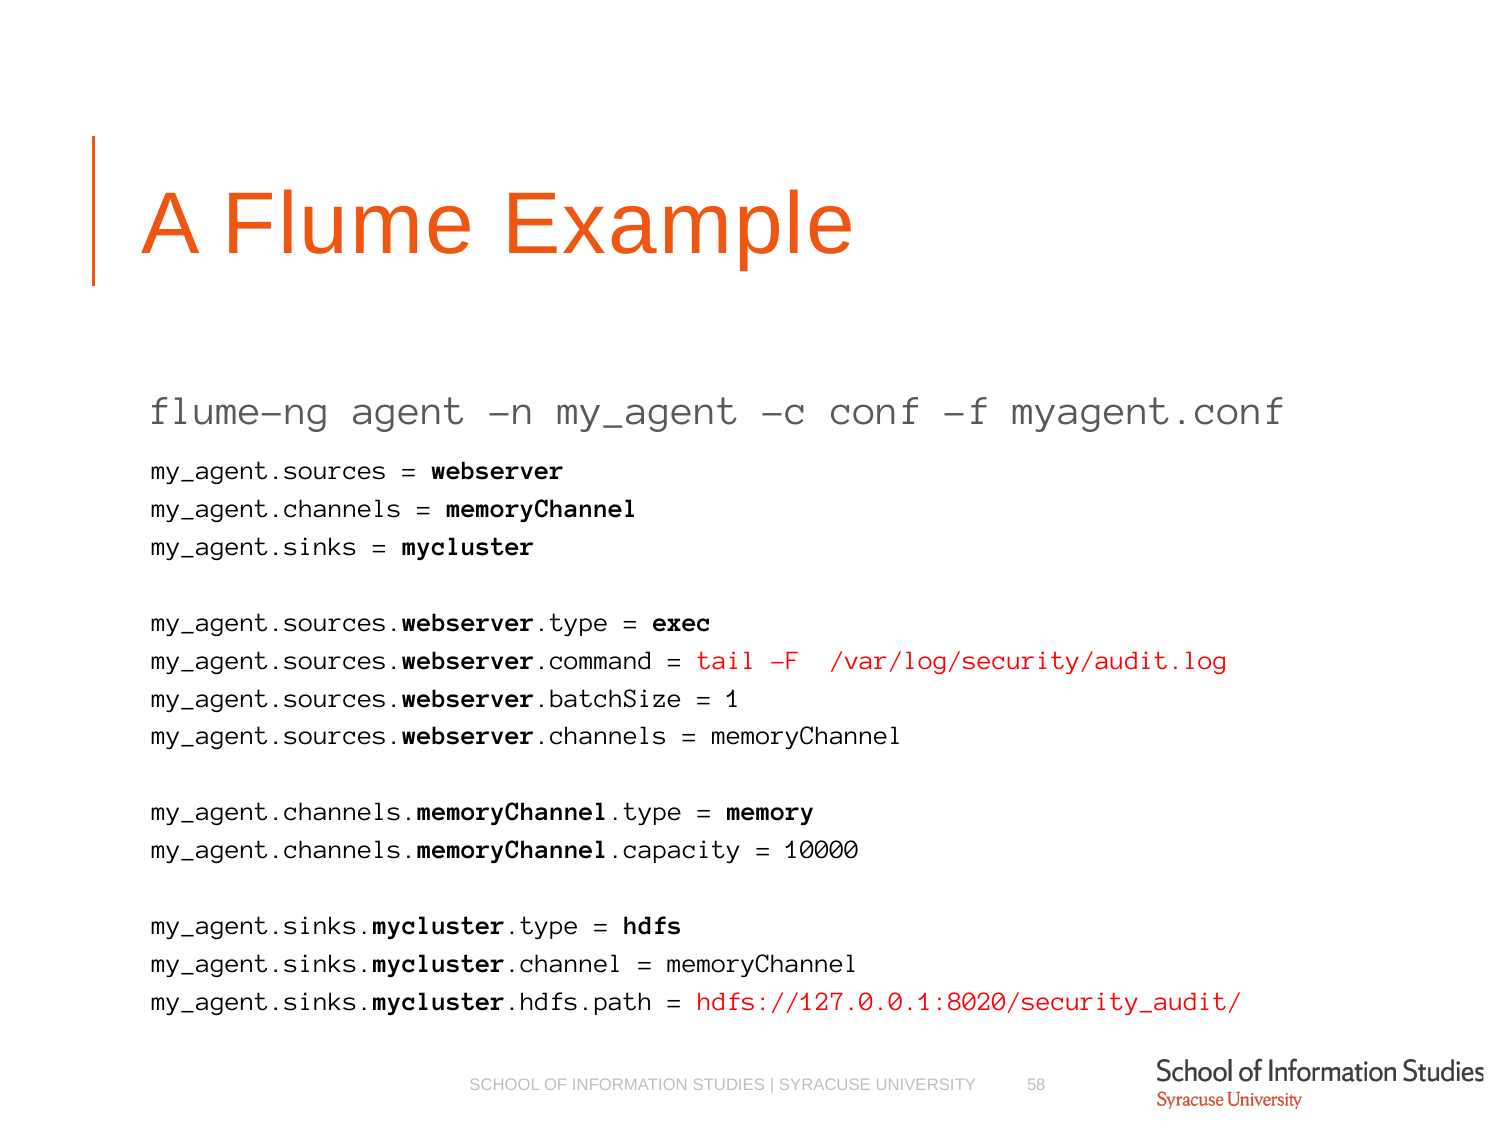

# A Flume Example
flume-ng agent -n my_agent -c conf -f myagent.conf
my_agent.sources = webserver
my_agent.channels = memoryChannel
my_agent.sinks = mycluster

my_agent.sources.webserver.type = exec
my_agent.sources.webserver.command = tail -F  /var/log/security/audit.log
my_agent.sources.webserver.batchSize = 1
my_agent.sources.webserver.channels = memoryChannel

my_agent.channels.memoryChannel.type = memory
my_agent.channels.memoryChannel.capacity = 10000

my_agent.sinks.mycluster.type = hdfs
my_agent.sinks.mycluster.channel = memoryChannel
my_agent.sinks.mycluster.hdfs.path = hdfs://127.0.0.1:8020/security_audit/
School of Information Studies | Syracuse University
58